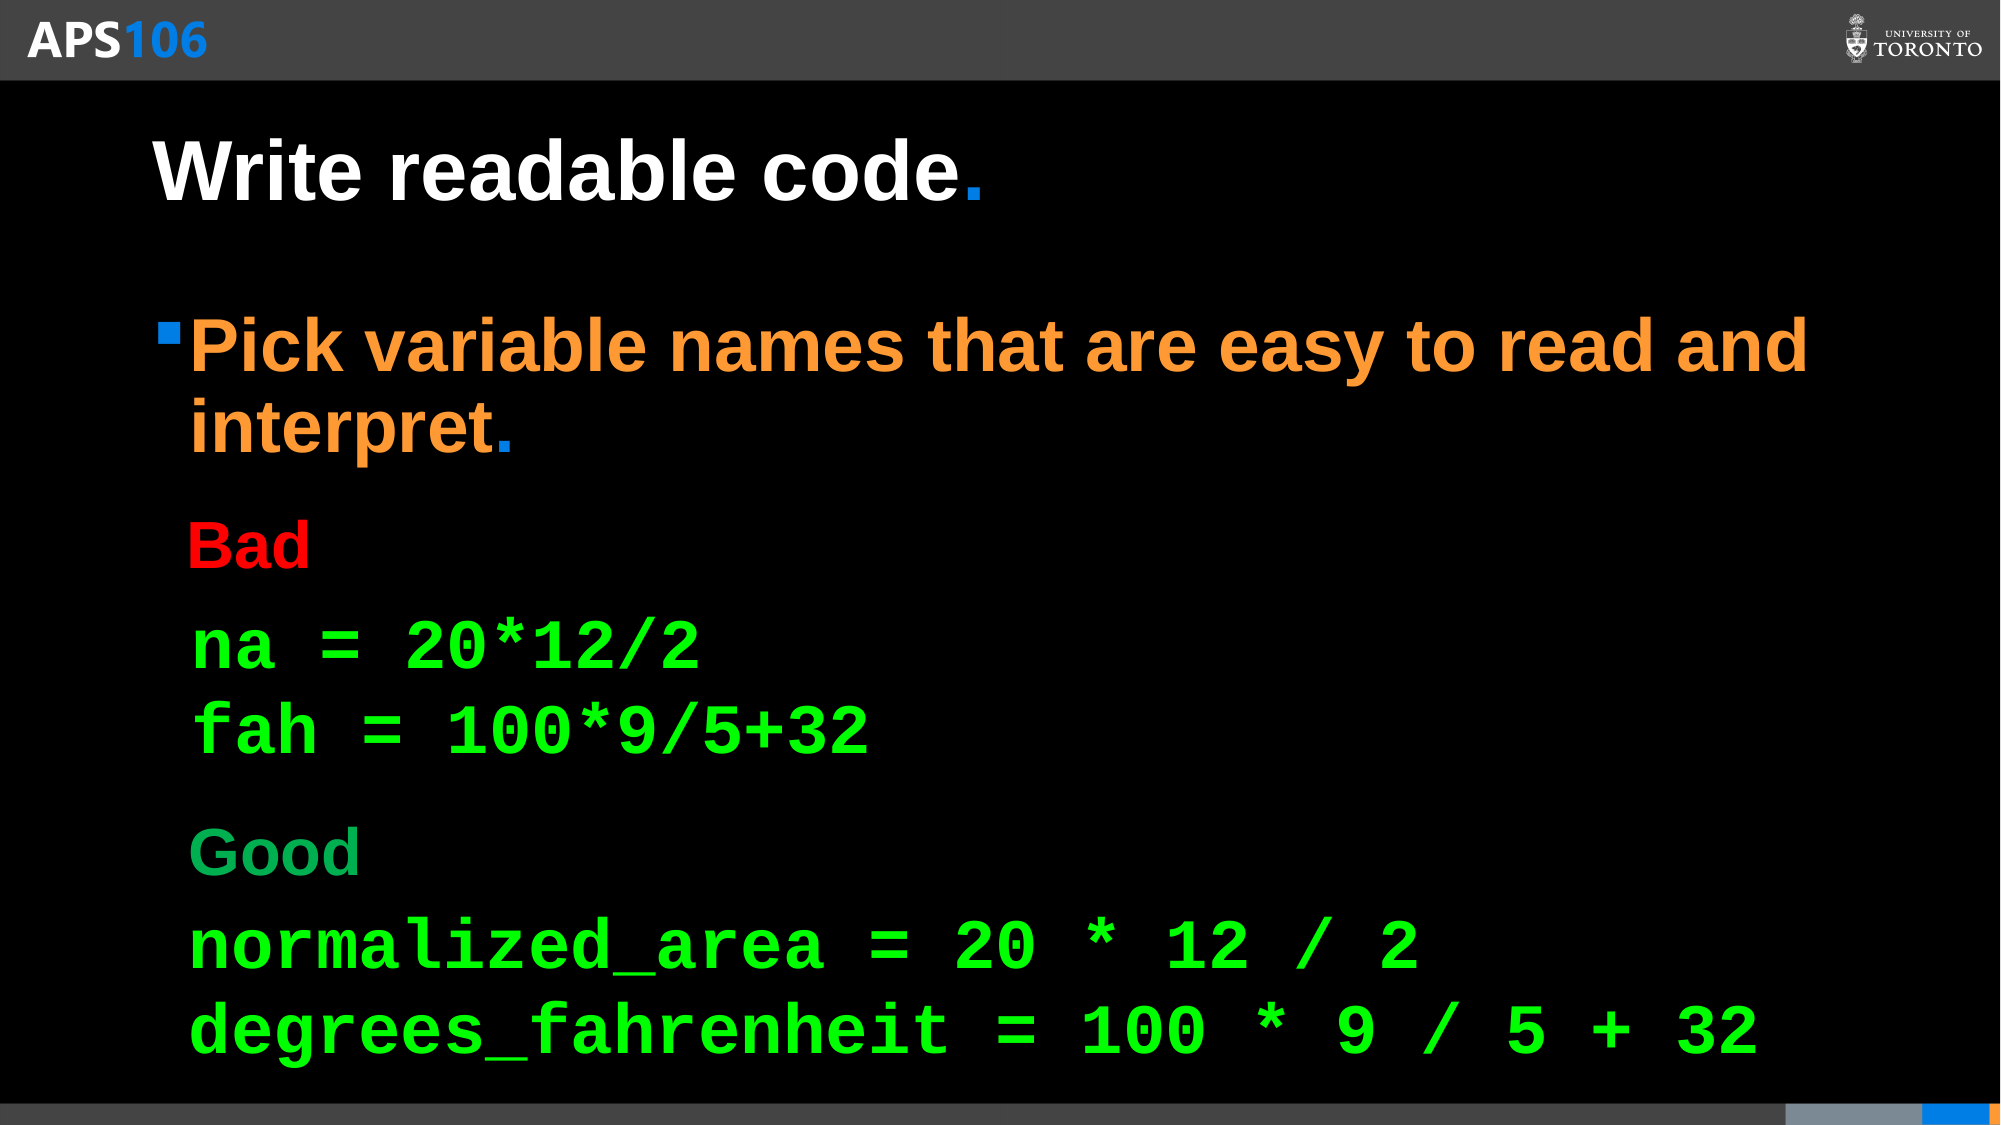

# Write readable code.
Pick variable names that are easy to read and interpret.

Bad
na = 20*12/2
fah = 100*9/5+32
Good
normalized_area = 20 * 12 / 2
degrees_fahrenheit = 100 * 9 / 5 + 32